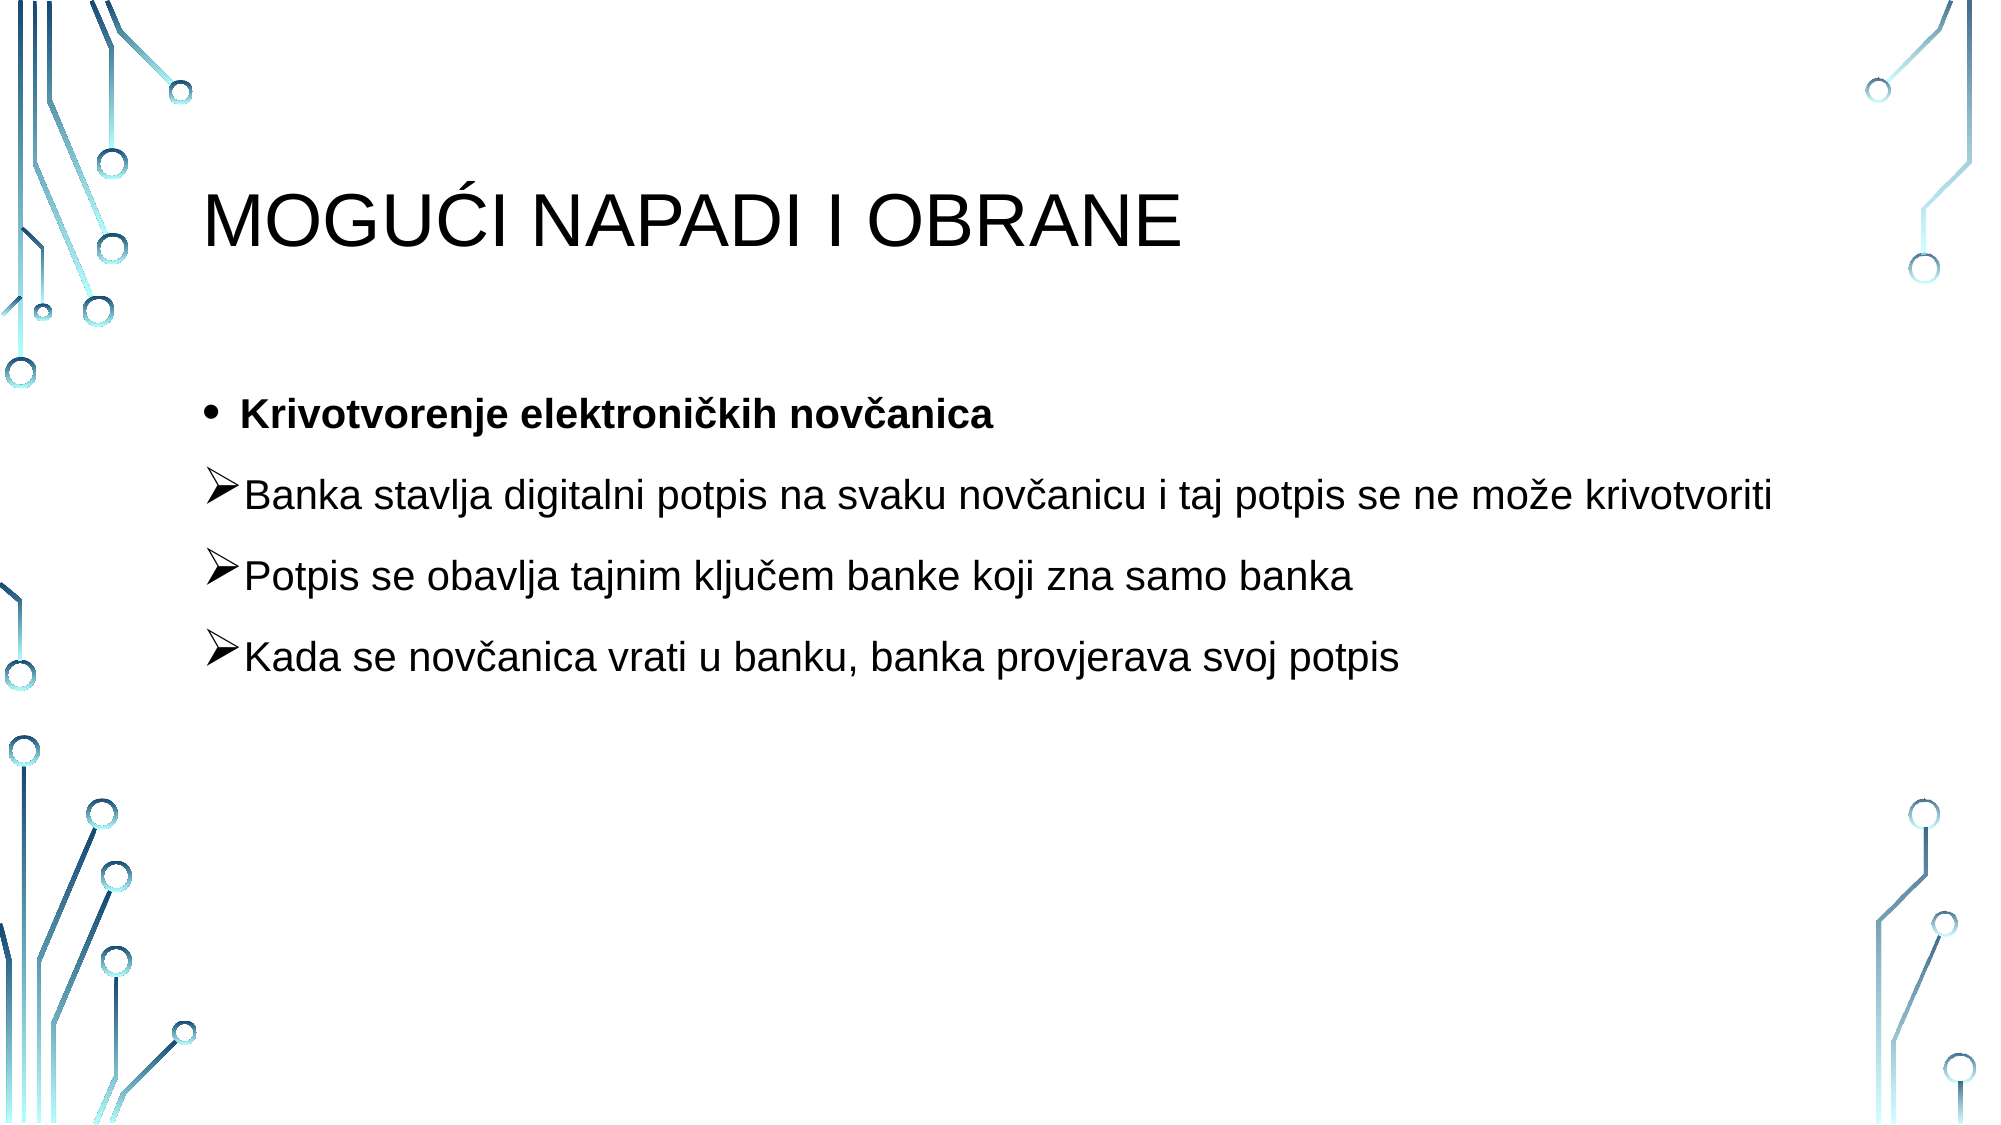

# Mogući napadi i obrane
Krivotvorenje elektroničkih novčanica
Banka stavlja digitalni potpis na svaku novčanicu i taj potpis se ne može krivotvoriti
Potpis se obavlja tajnim ključem banke koji zna samo banka
Kada se novčanica vrati u banku, banka provjerava svoj potpis